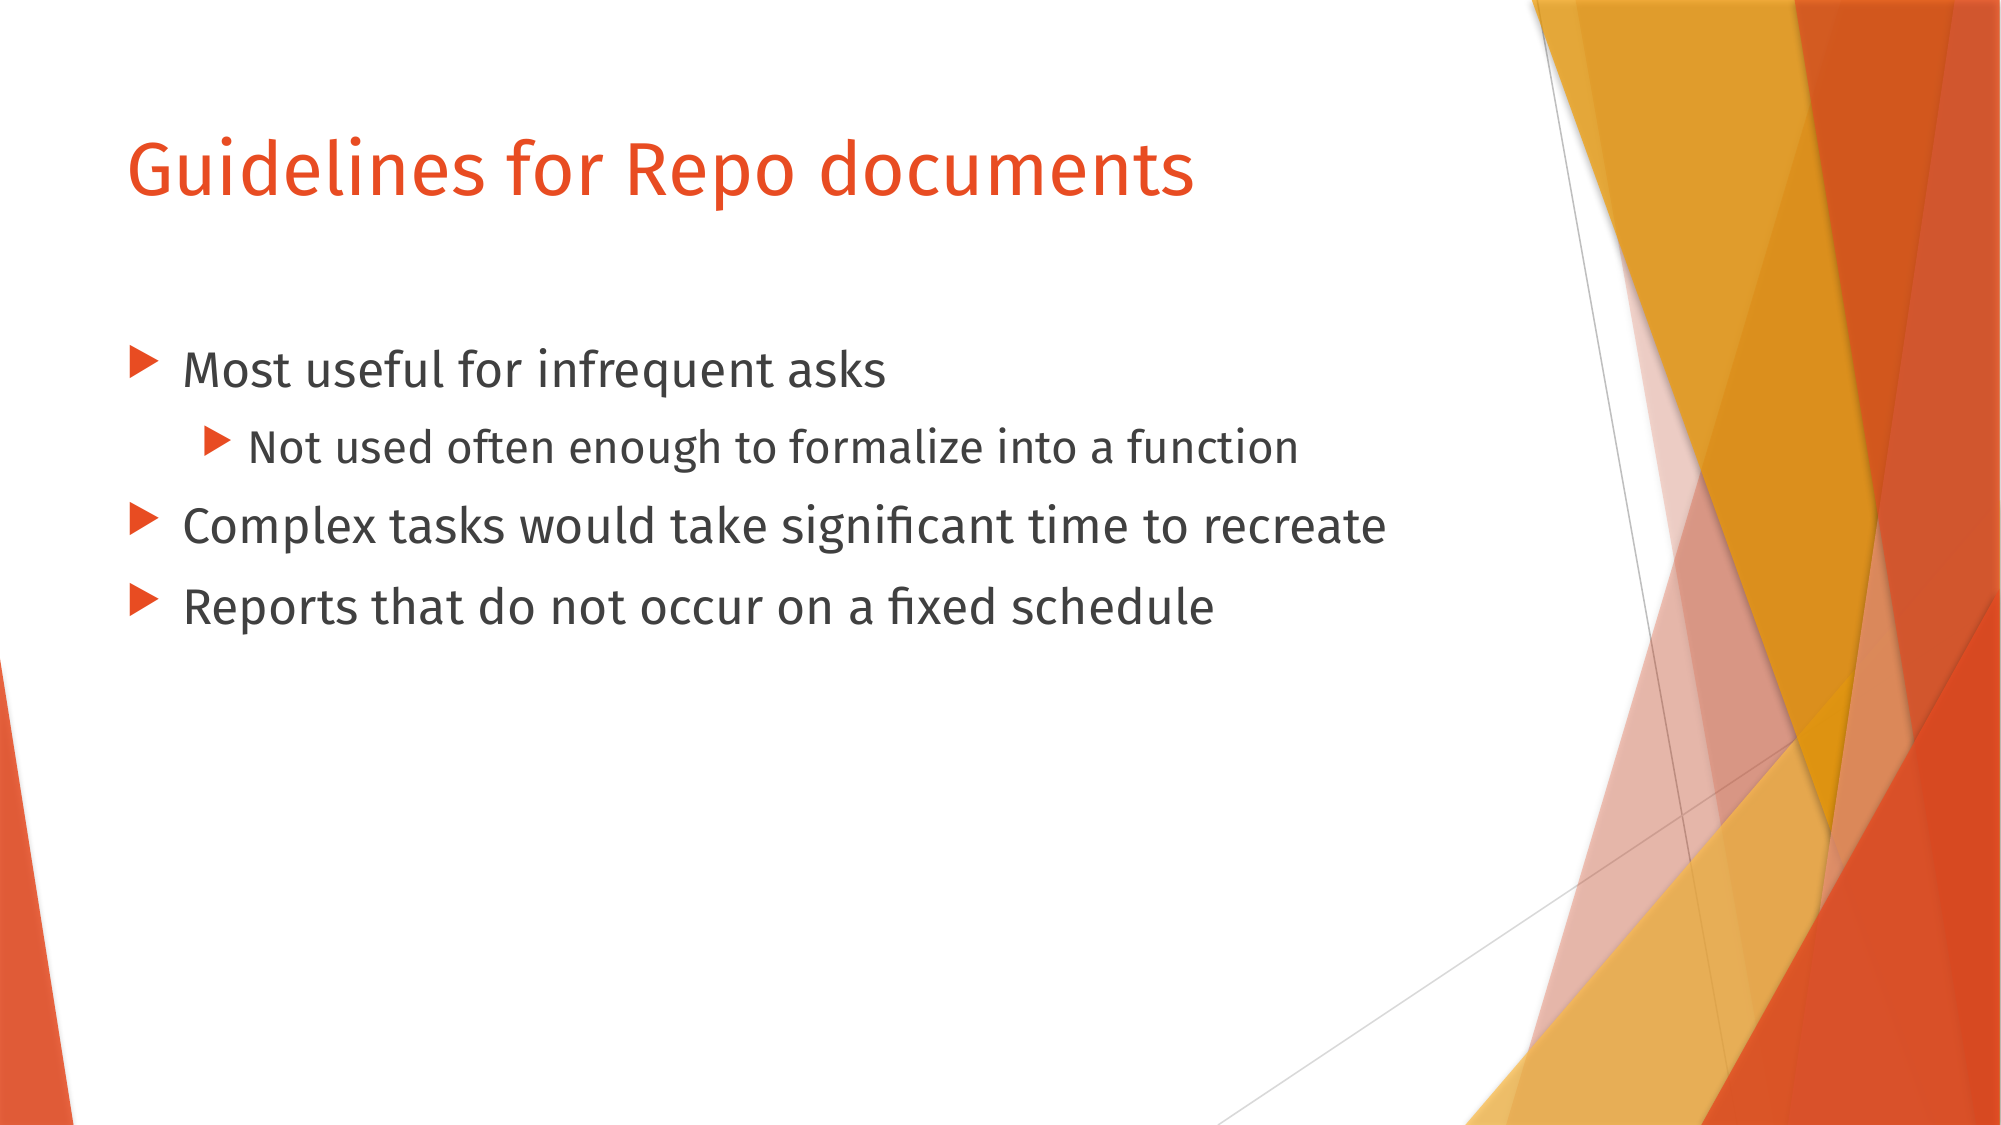

# Guidelines for Repo documents
Most useful for infrequent asks
Not used often enough to formalize into a function
Complex tasks would take significant time to recreate
Reports that do not occur on a fixed schedule